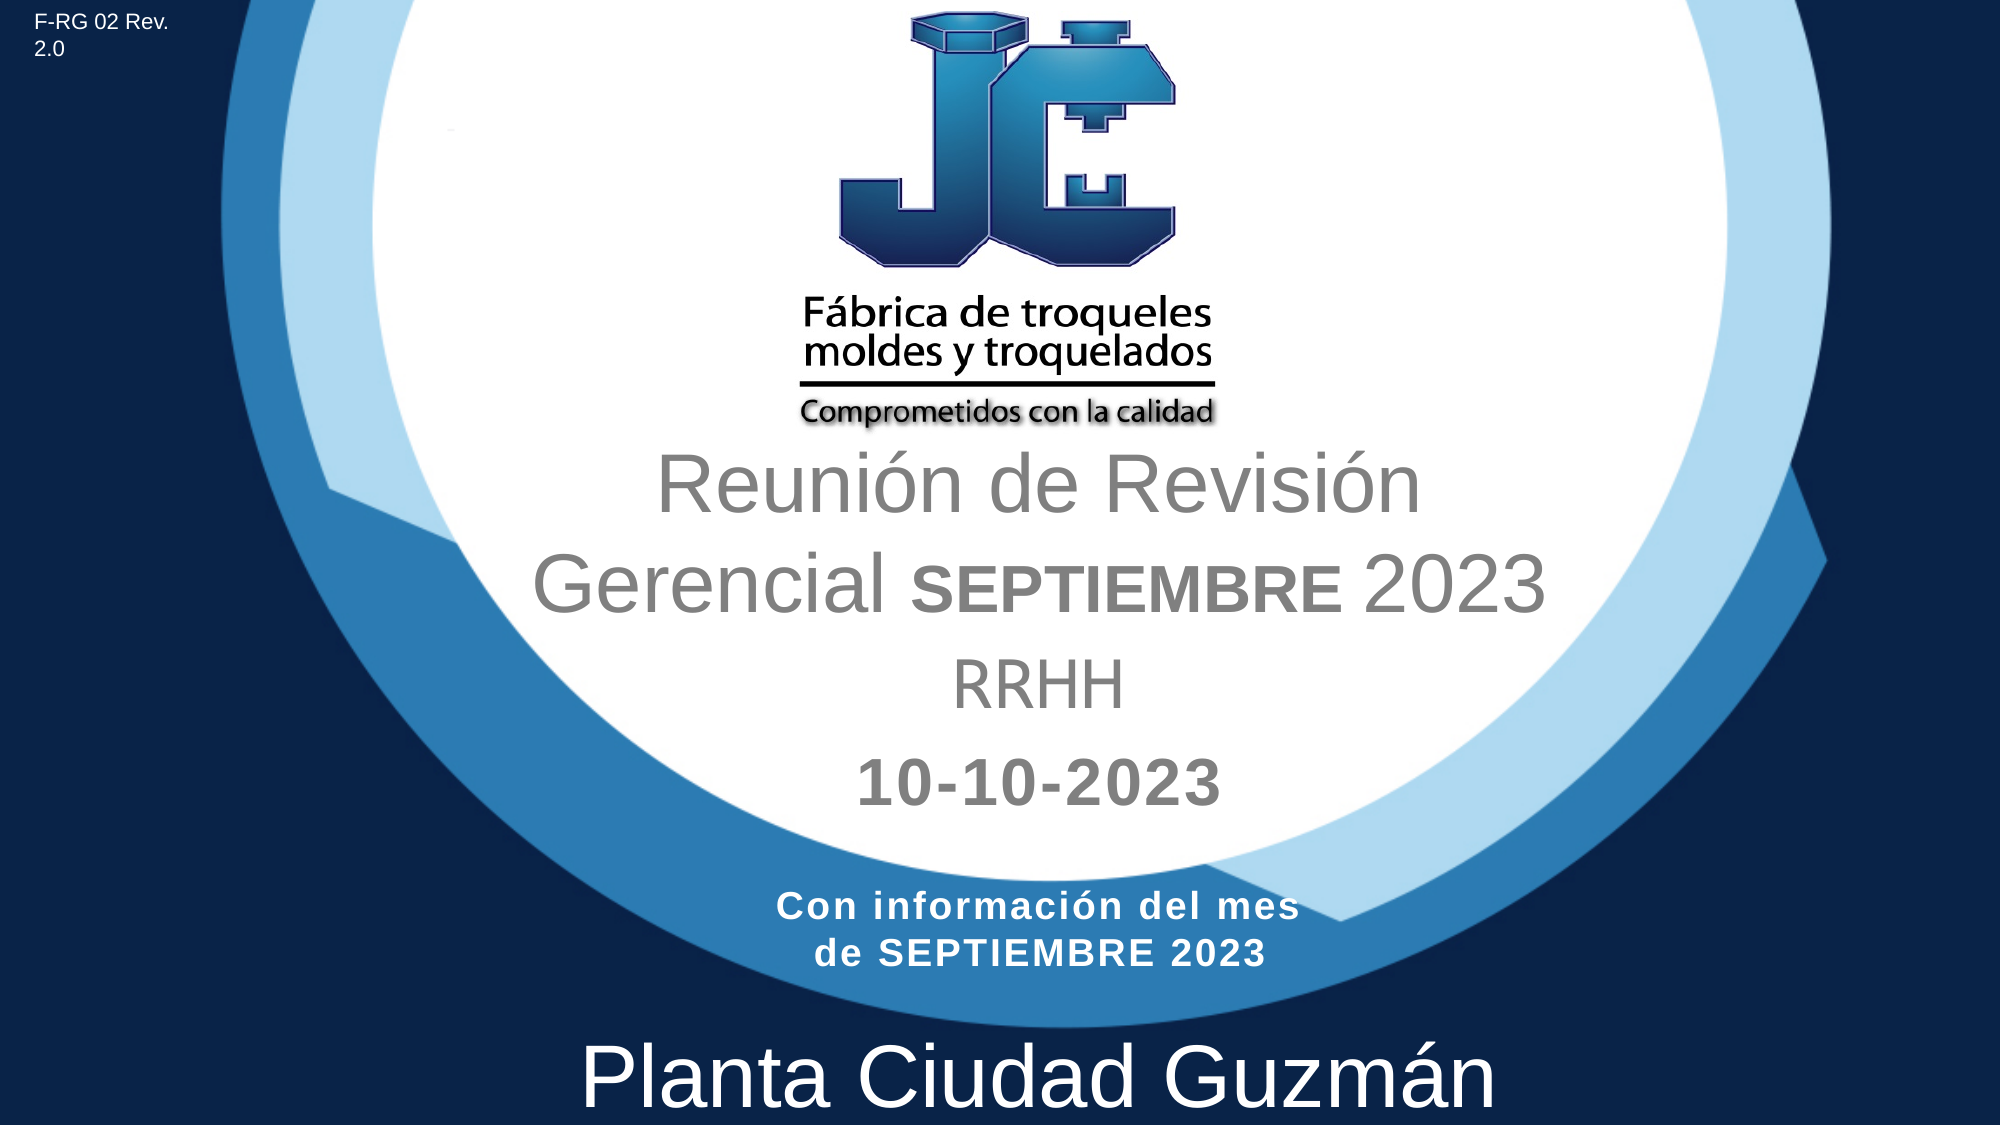

F-RG 02 Rev. 2.0
Reunión de Revisión Gerencial SEPTIEMBRE 2023
RRHH
10-10-2023

Con información del mes de SEPTIEMBRE 2023

Planta Ciudad Guzmán